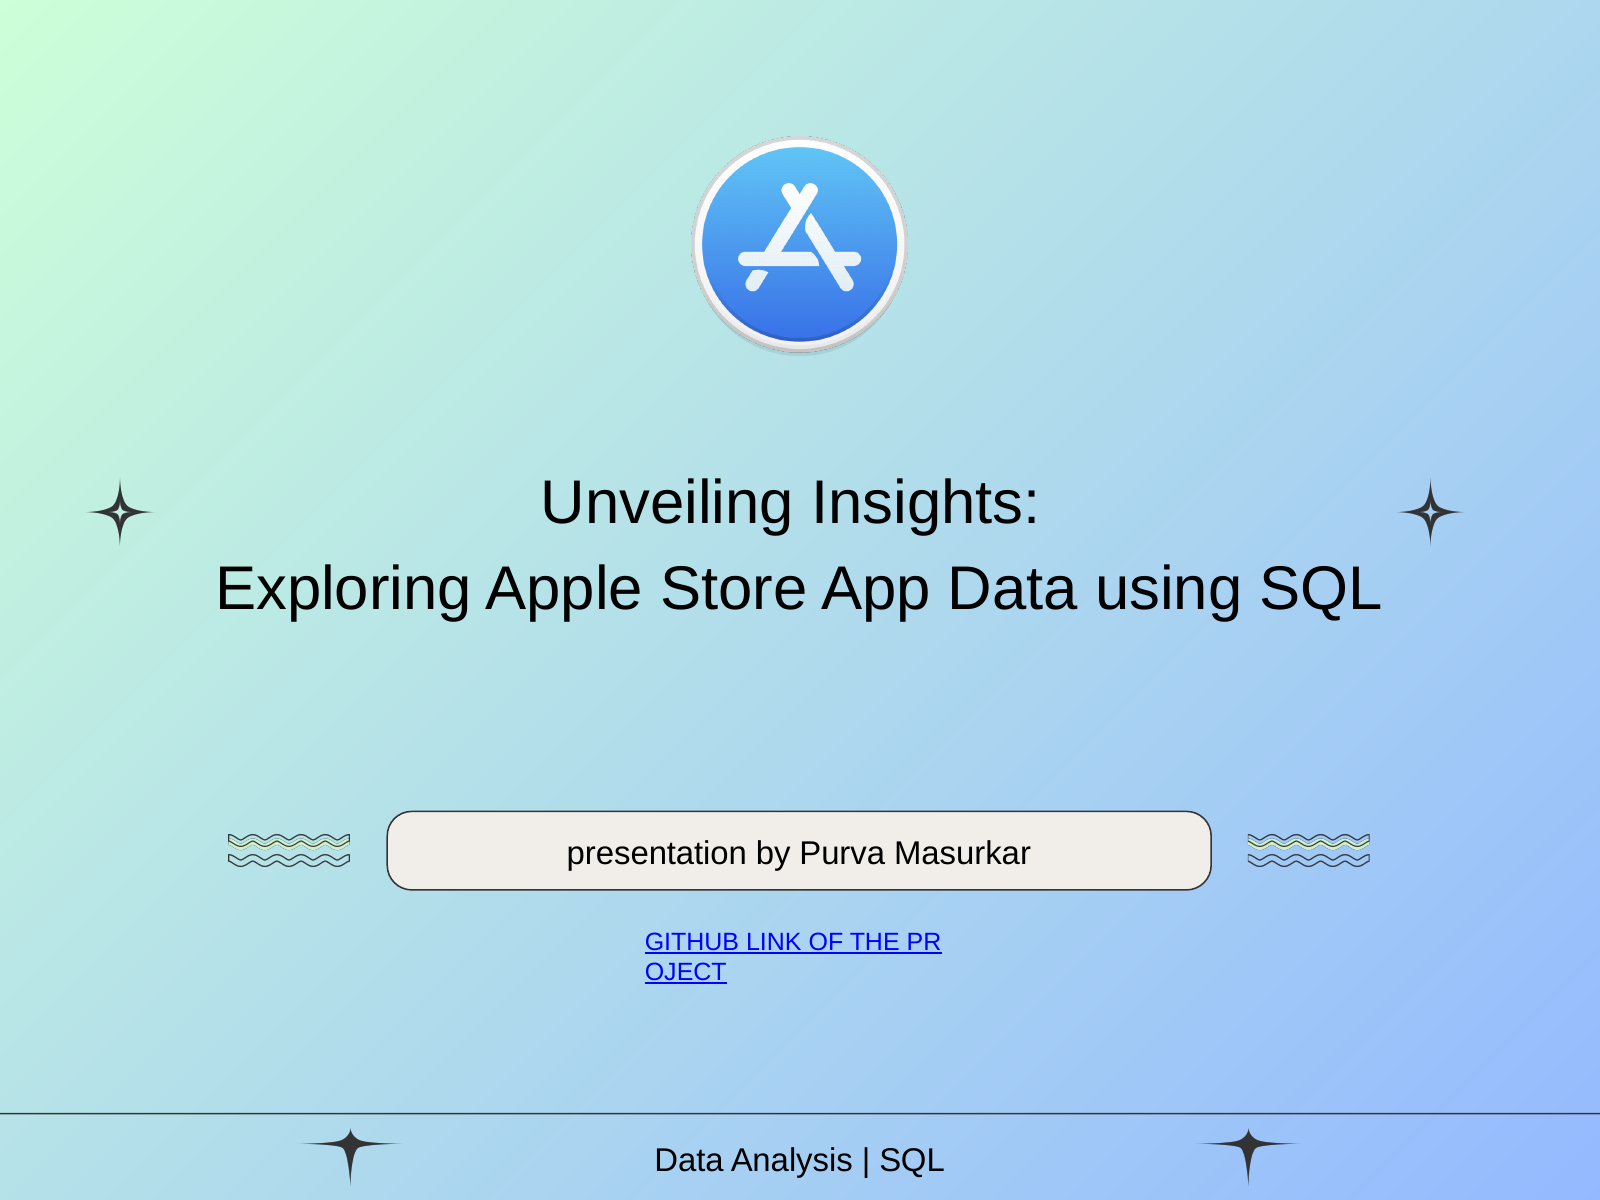

Unveiling Insights:
Exploring Apple Store App Data using SQL

presentation by Purva Masurkar

GITHUB LINK OF THE PROJECT

Data Analysis | SQL